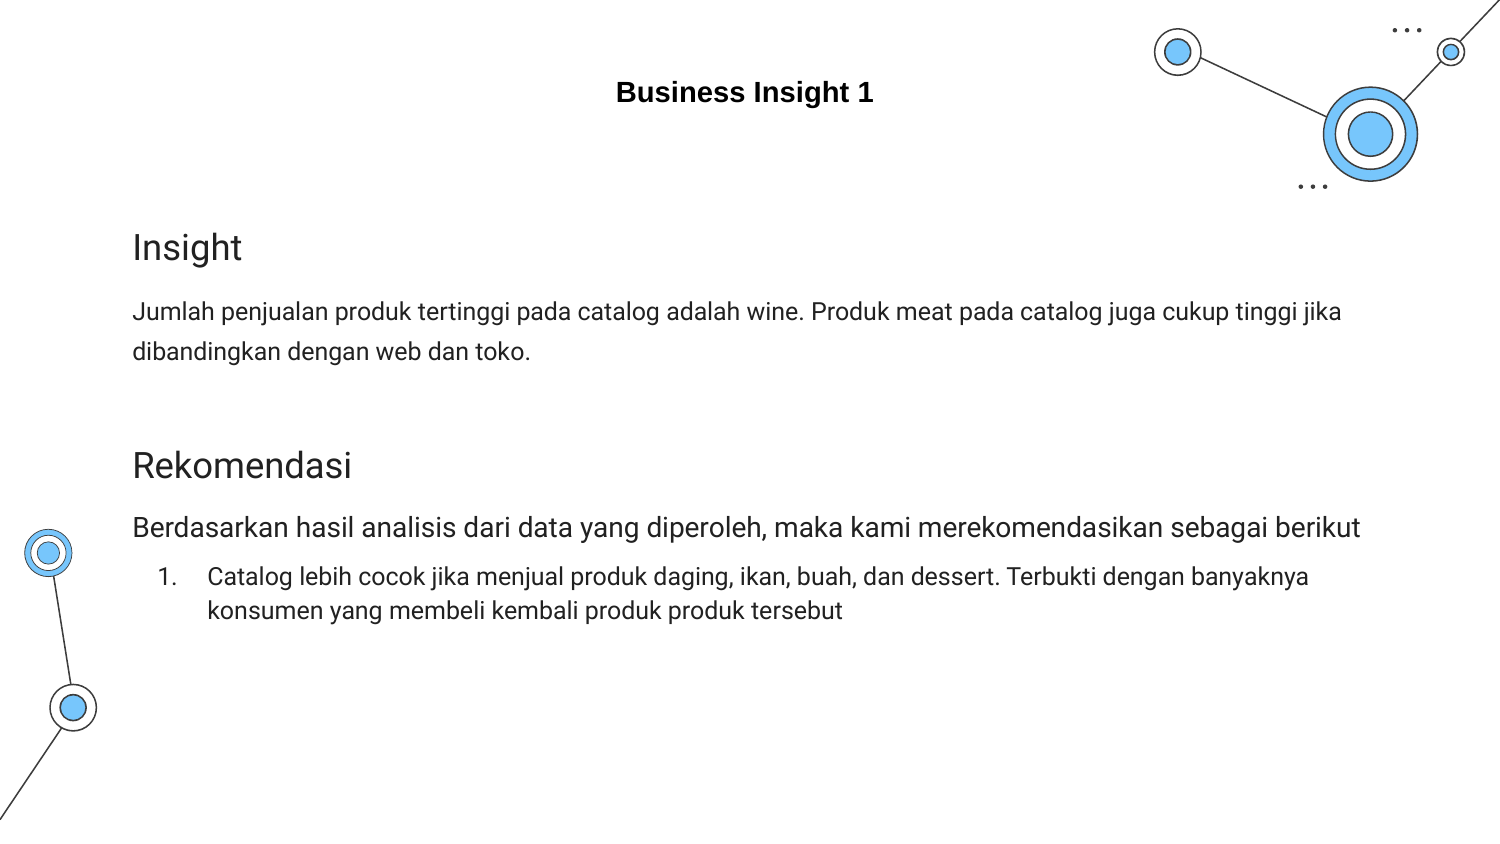

# Business Insight 1

Insight
Jumlah penjualan produk tertinggi pada catalog adalah wine. Produk meat pada catalog juga cukup tinggi jika dibandingkan dengan web dan toko.

Rekomendasi
Berdasarkan hasil analisis dari data yang diperoleh, maka kami merekomendasikan sebagai berikut
Catalog lebih cocok jika menjual produk daging, ikan, buah, dan dessert. Terbukti dengan banyaknya konsumen yang membeli kembali produk produk tersebut